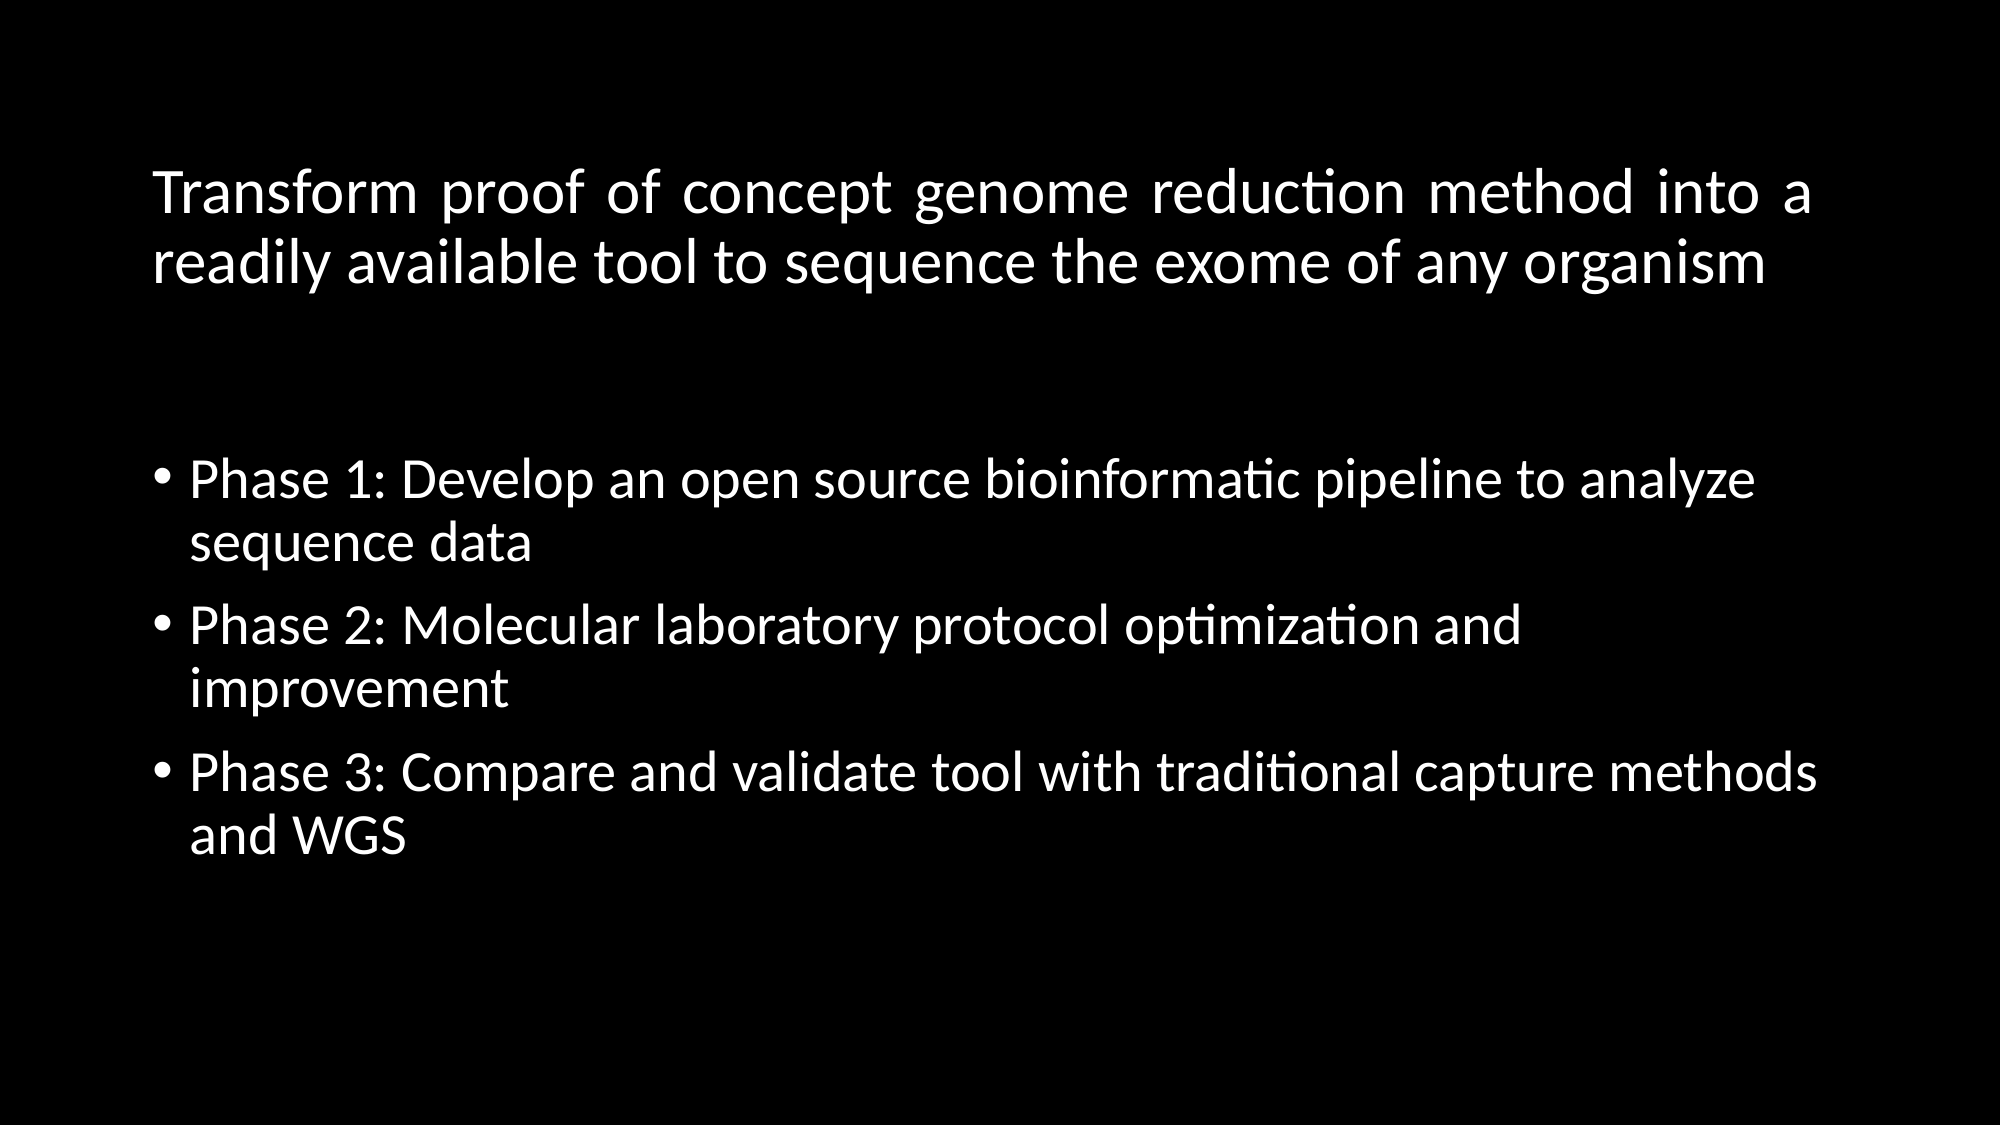

# Transform proof of concept genome reduction method into a readily available tool to sequence the exome of any organism
Phase 1: Develop an open source bioinformatic pipeline to analyze sequence data
Phase 2: Molecular laboratory protocol optimization and improvement
Phase 3: Compare and validate tool with traditional capture methods and WGS